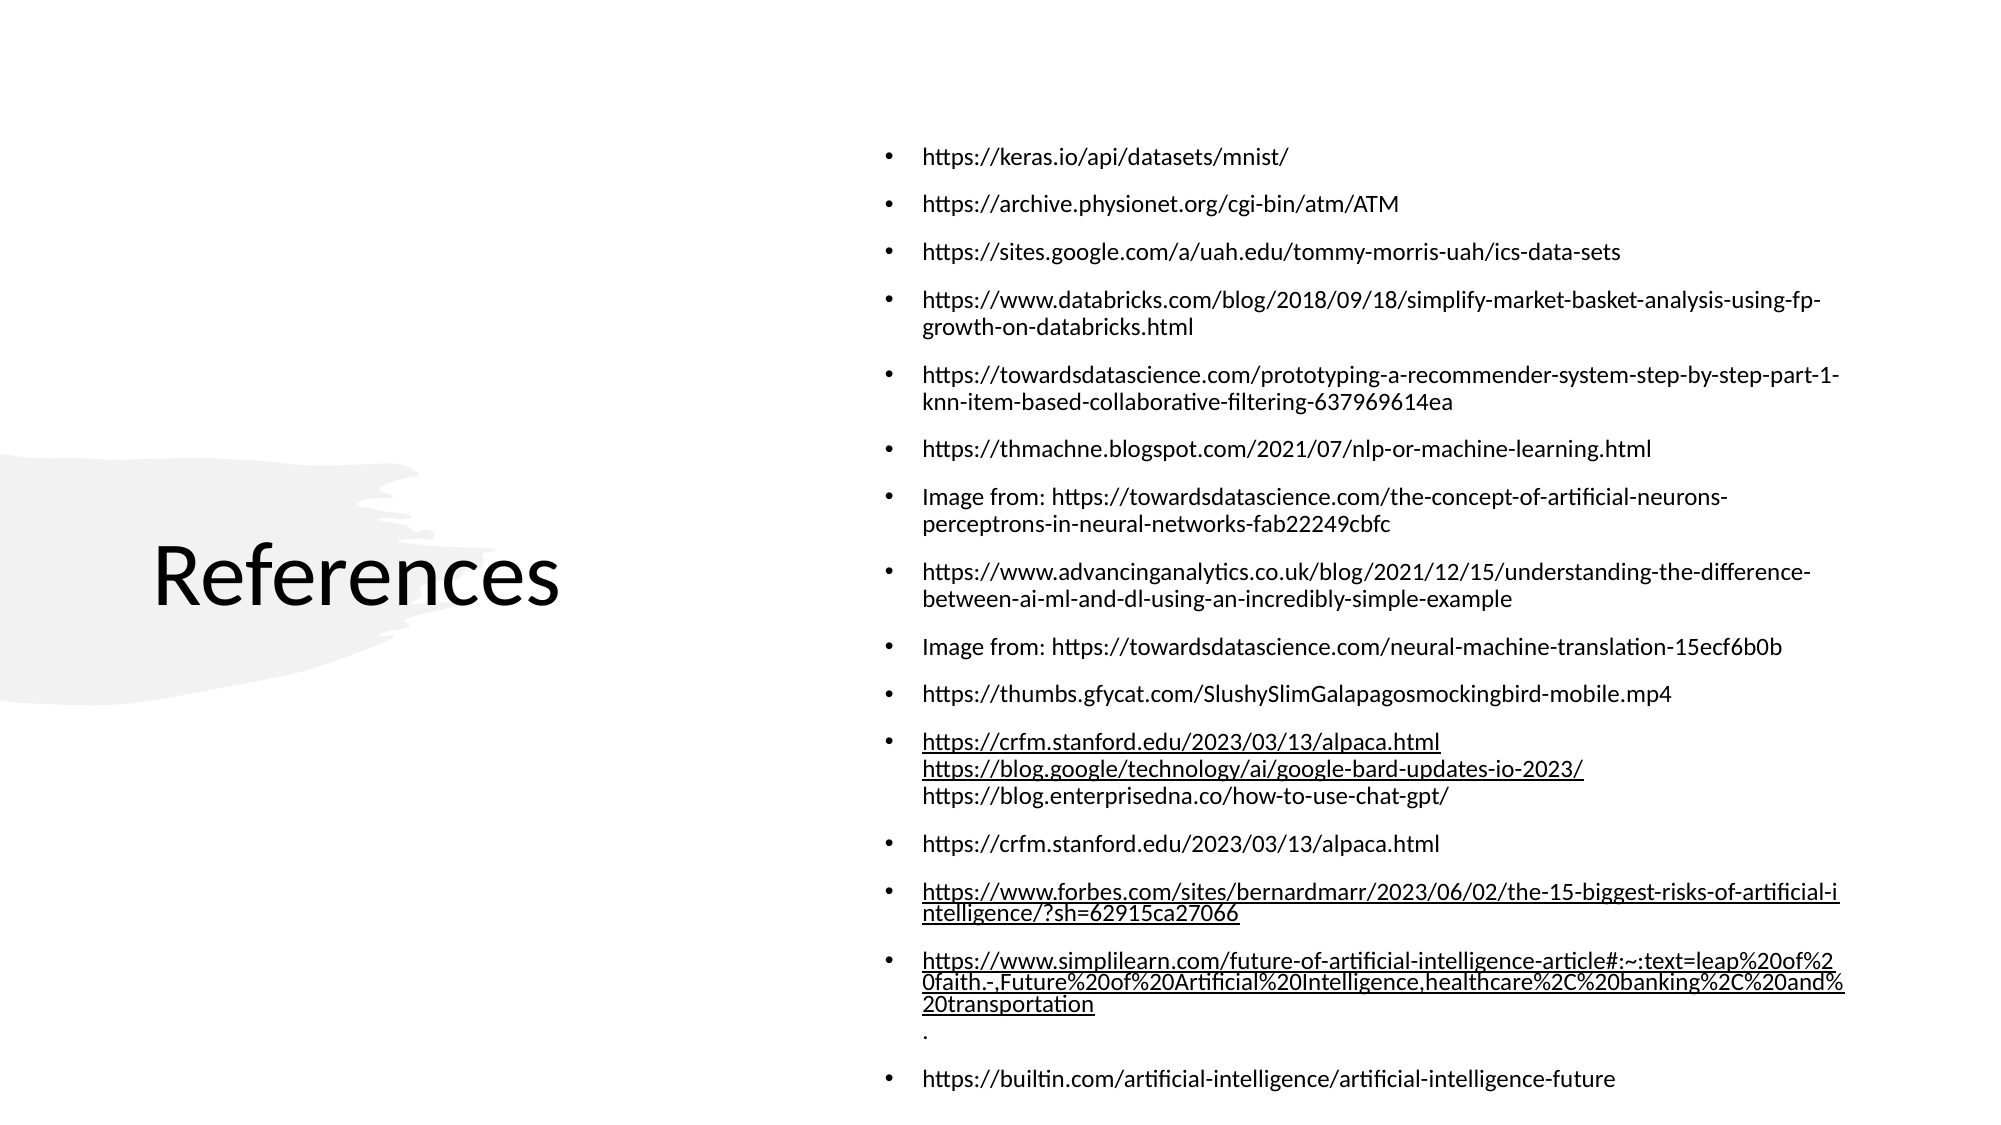

# References
https://keras.io/api/datasets/mnist/
https://archive.physionet.org/cgi-bin/atm/ATM
https://sites.google.com/a/uah.edu/tommy-morris-uah/ics-data-sets
https://www.databricks.com/blog/2018/09/18/simplify-market-basket-analysis-using-fp-growth-on-databricks.html
https://towardsdatascience.com/prototyping-a-recommender-system-step-by-step-part-1-knn-item-based-collaborative-filtering-637969614ea
https://thmachne.blogspot.com/2021/07/nlp-or-machine-learning.html
Image from: https://towardsdatascience.com/the-concept-of-artificial-neurons-perceptrons-in-neural-networks-fab22249cbfc
https://www.advancinganalytics.co.uk/blog/2021/12/15/understanding-the-difference-between-ai-ml-and-dl-using-an-incredibly-simple-example
Image from: https://towardsdatascience.com/neural-machine-translation-15ecf6b0b
https://thumbs.gfycat.com/SlushySlimGalapagosmockingbird-mobile.mp4
https://crfm.stanford.edu/2023/03/13/alpaca.html  https://blog.google/technology/ai/google-bard-updates-io-2023/ https://blog.enterprisedna.co/how-to-use-chat-gpt/
https://crfm.stanford.edu/2023/03/13/alpaca.html
https://www.forbes.com/sites/bernardmarr/2023/06/02/the-15-biggest-risks-of-artificial-intelligence/?sh=62915ca27066
https://www.simplilearn.com/future-of-artificial-intelligence-article#:~:text=leap%20of%20faith.-,Future%20of%20Artificial%20Intelligence,healthcare%2C%20banking%2C%20and%20transportation.
https://builtin.com/artificial-intelligence/artificial-intelligence-future